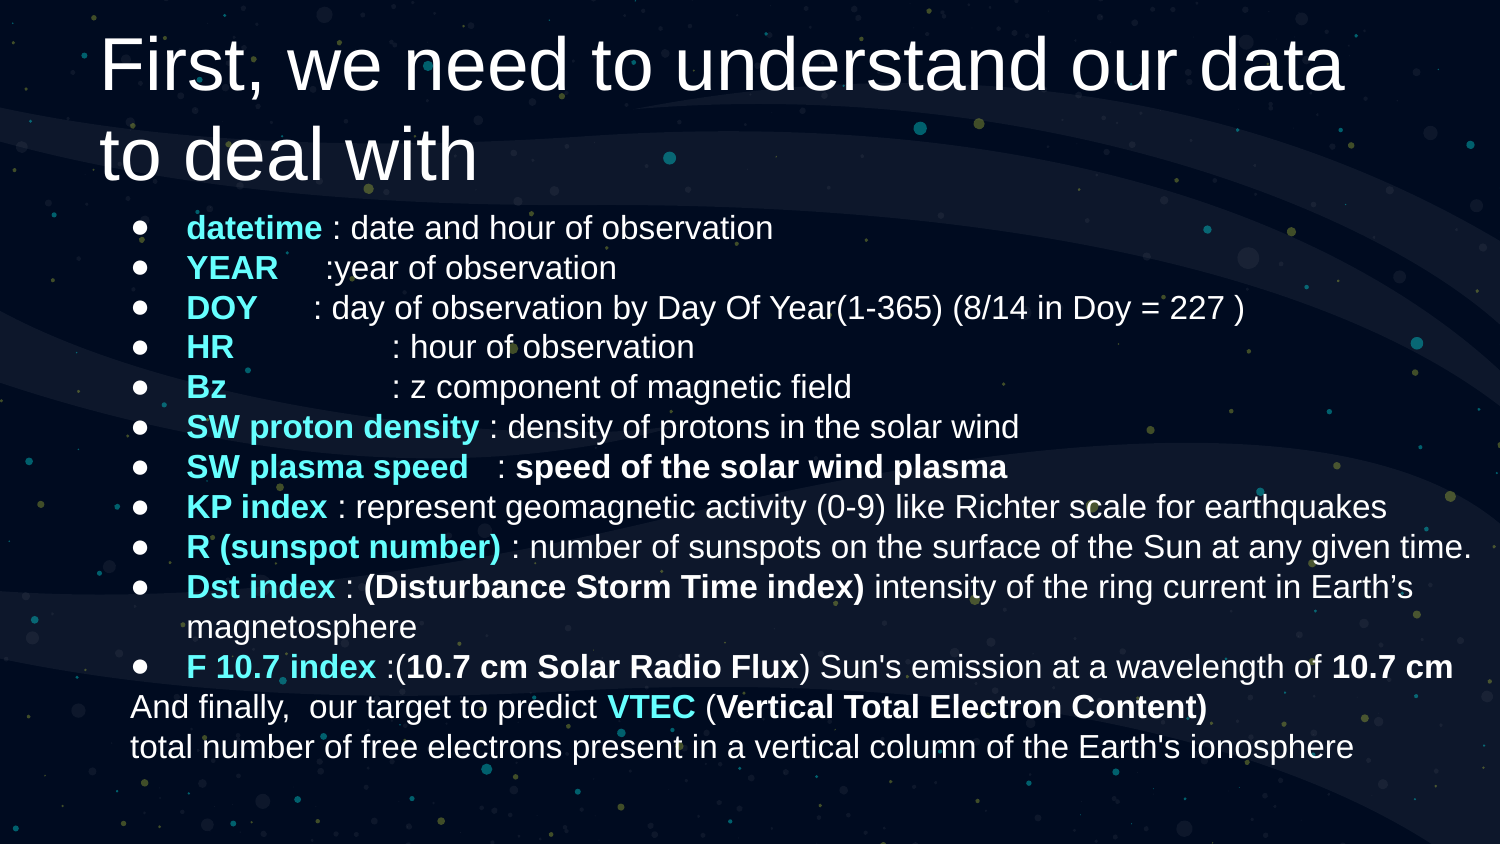

# First, we need to understand our data to deal with
datetime : date and hour of observation
YEAR     :year of observation
DOY      : day of observation by Day Of Year(1-365) (8/14 in Doy = 227 )
HR	      : hour of observation
Bz	      : z component of magnetic field
SW proton density : density of protons in the solar wind
SW plasma speed   : speed of the solar wind plasma
KP index : represent geomagnetic activity (0-9) like Richter scale for earthquakes
R (sunspot number) : number of sunspots on the surface of the Sun at any given time.
Dst index : (Disturbance Storm Time index) intensity of the ring current in Earth’s magnetosphere
F 10.7 index :(10.7 cm Solar Radio Flux) Sun's emission at a wavelength of 10.7 cm
And finally,  our target to predict VTEC (Vertical Total Electron Content)
total number of free electrons present in a vertical column of the Earth's ionosphere